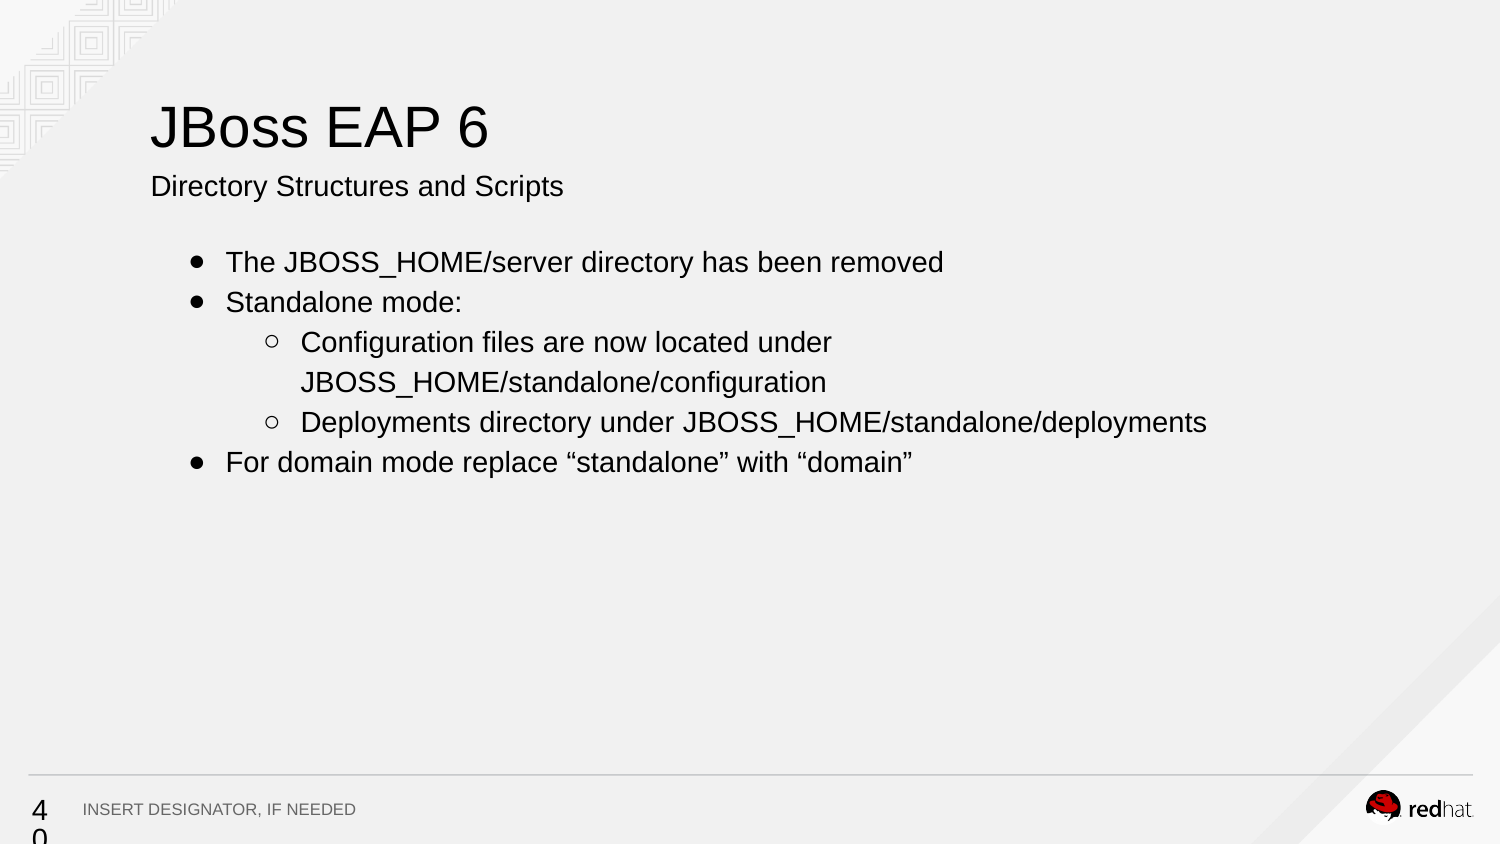

# JBoss EAP 6
Directory Structures and Scripts
The JBOSS_HOME/server directory has been removed
Standalone mode:
Configuration files are now located under JBOSS_HOME/standalone/configuration
Deployments directory under JBOSS_HOME/standalone/deployments
For domain mode replace “standalone” with “domain”
40